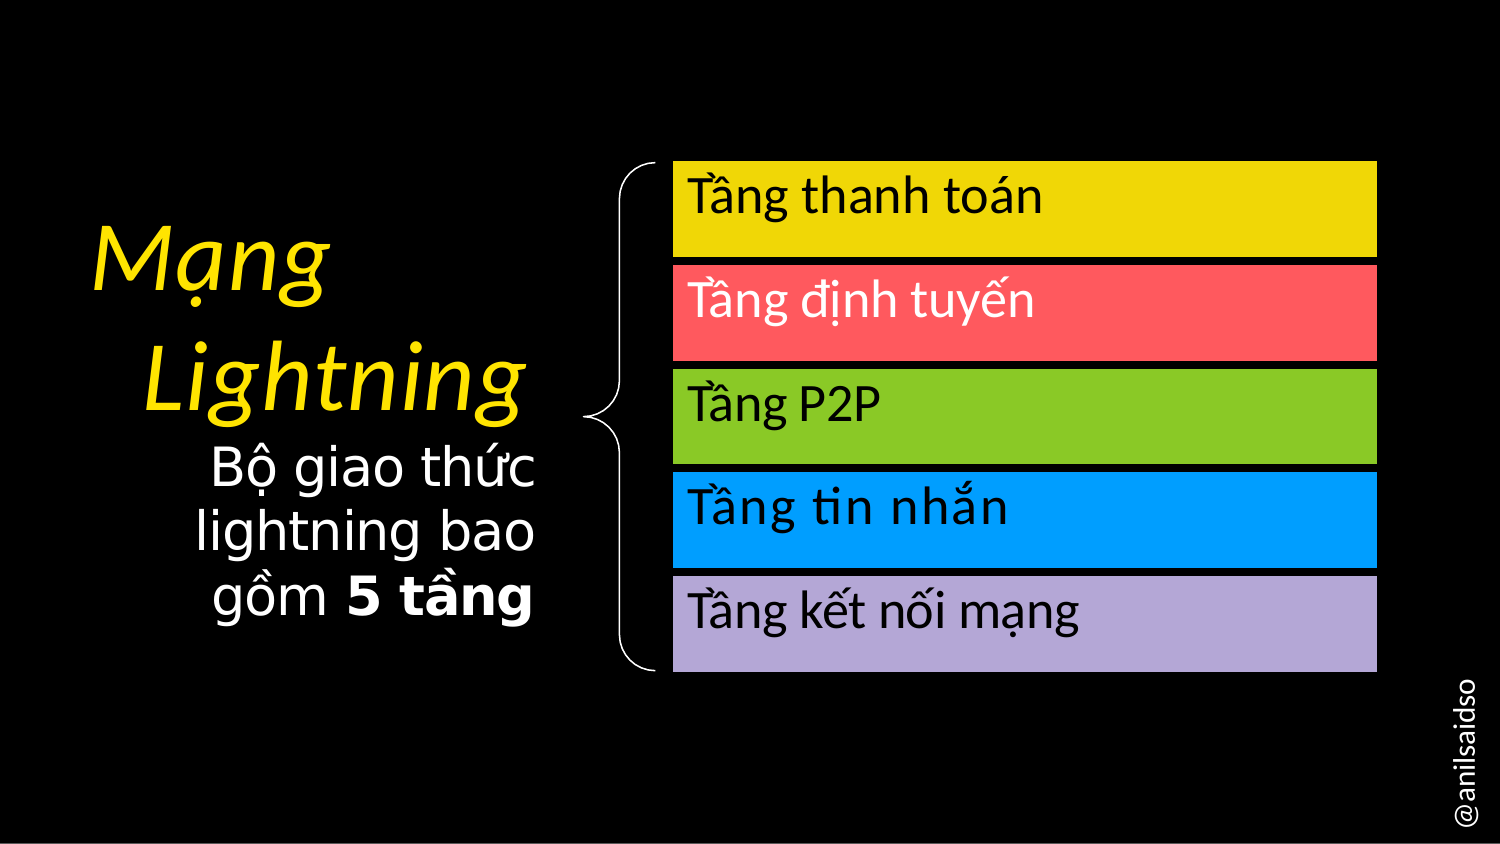

| Tầng thanh toán |
| --- |
| Tầng định tuyến |
| Tầng P2P |
| Tầng tin nhắn |
| Tầng kết nối mạng |

# Mạng Lightning
Bộ giao thức lightning bao gồm 5 tầng
@anilsaidso